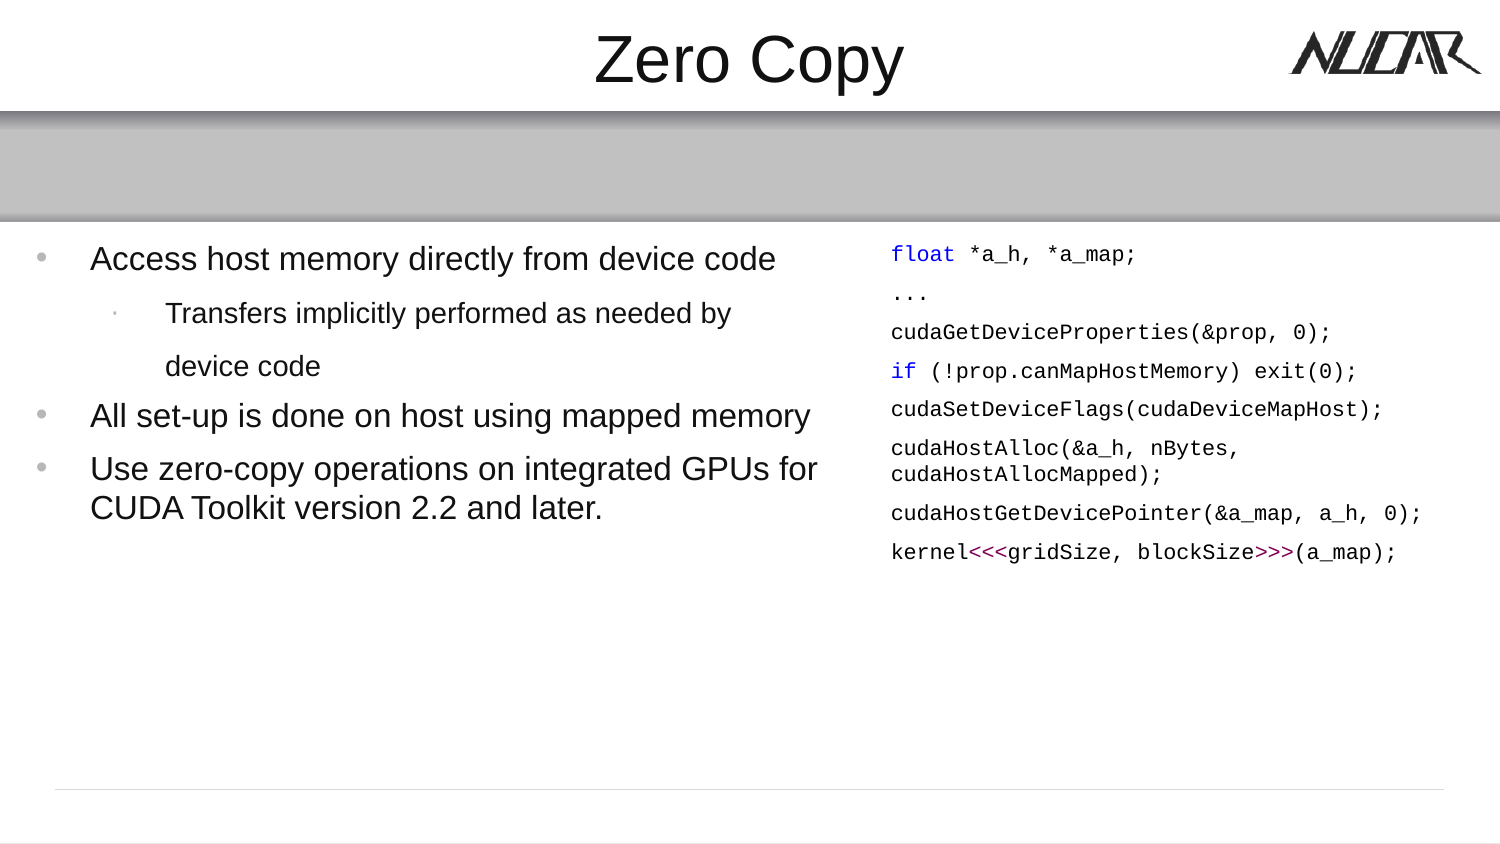

# Zero Copy
Access host memory directly from device code
Transfers implicitly performed as needed by device code
All set-up is done on host using mapped memory
Use zero-copy operations on integrated GPUs for CUDA Toolkit version 2.2 and later.
float *a_h, *a_map;
...
cudaGetDeviceProperties(&prop, 0);
if (!prop.canMapHostMemory) exit(0);
cudaSetDeviceFlags(cudaDeviceMapHost);
cudaHostAlloc(&a_h, nBytes, cudaHostAllocMapped);
cudaHostGetDevicePointer(&a_map, a_h, 0);
kernel<<<gridSize, blockSize>>>(a_map);